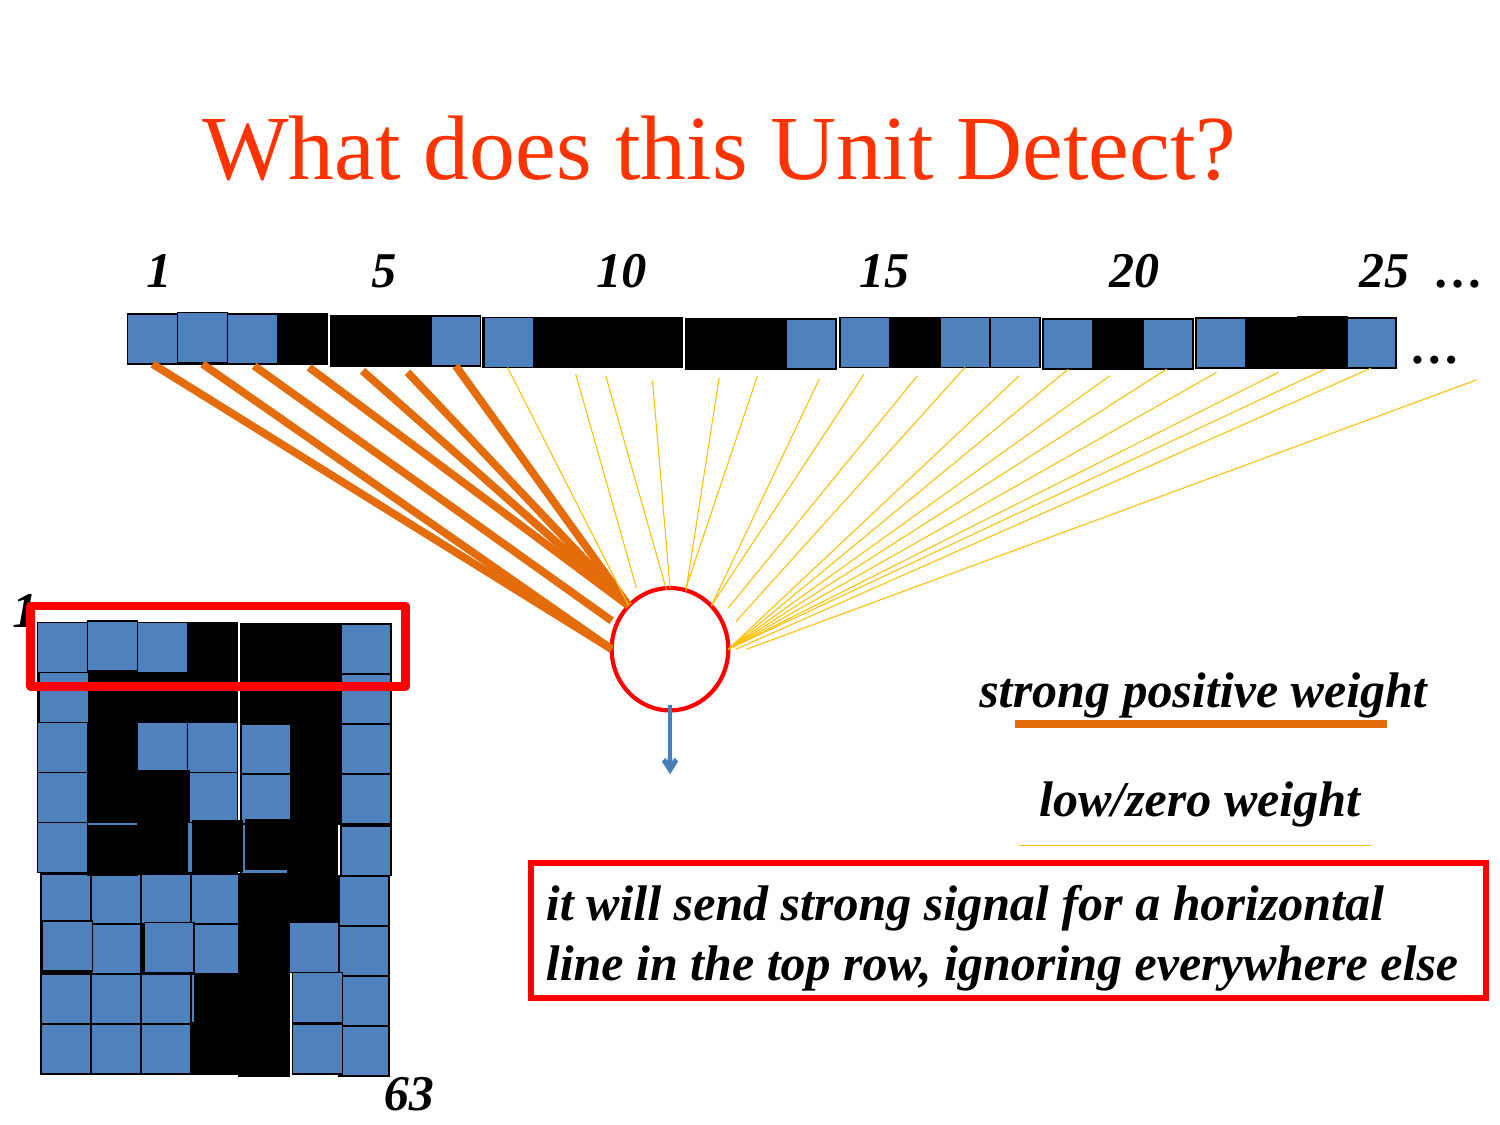

# What does this Unit Detect?
 1                5                10                 15                20                25  …
…

1

strong positive weight

low/zero weight

it will send strong signal for a horizontal
line in the top row, ignoring everywhere else

63